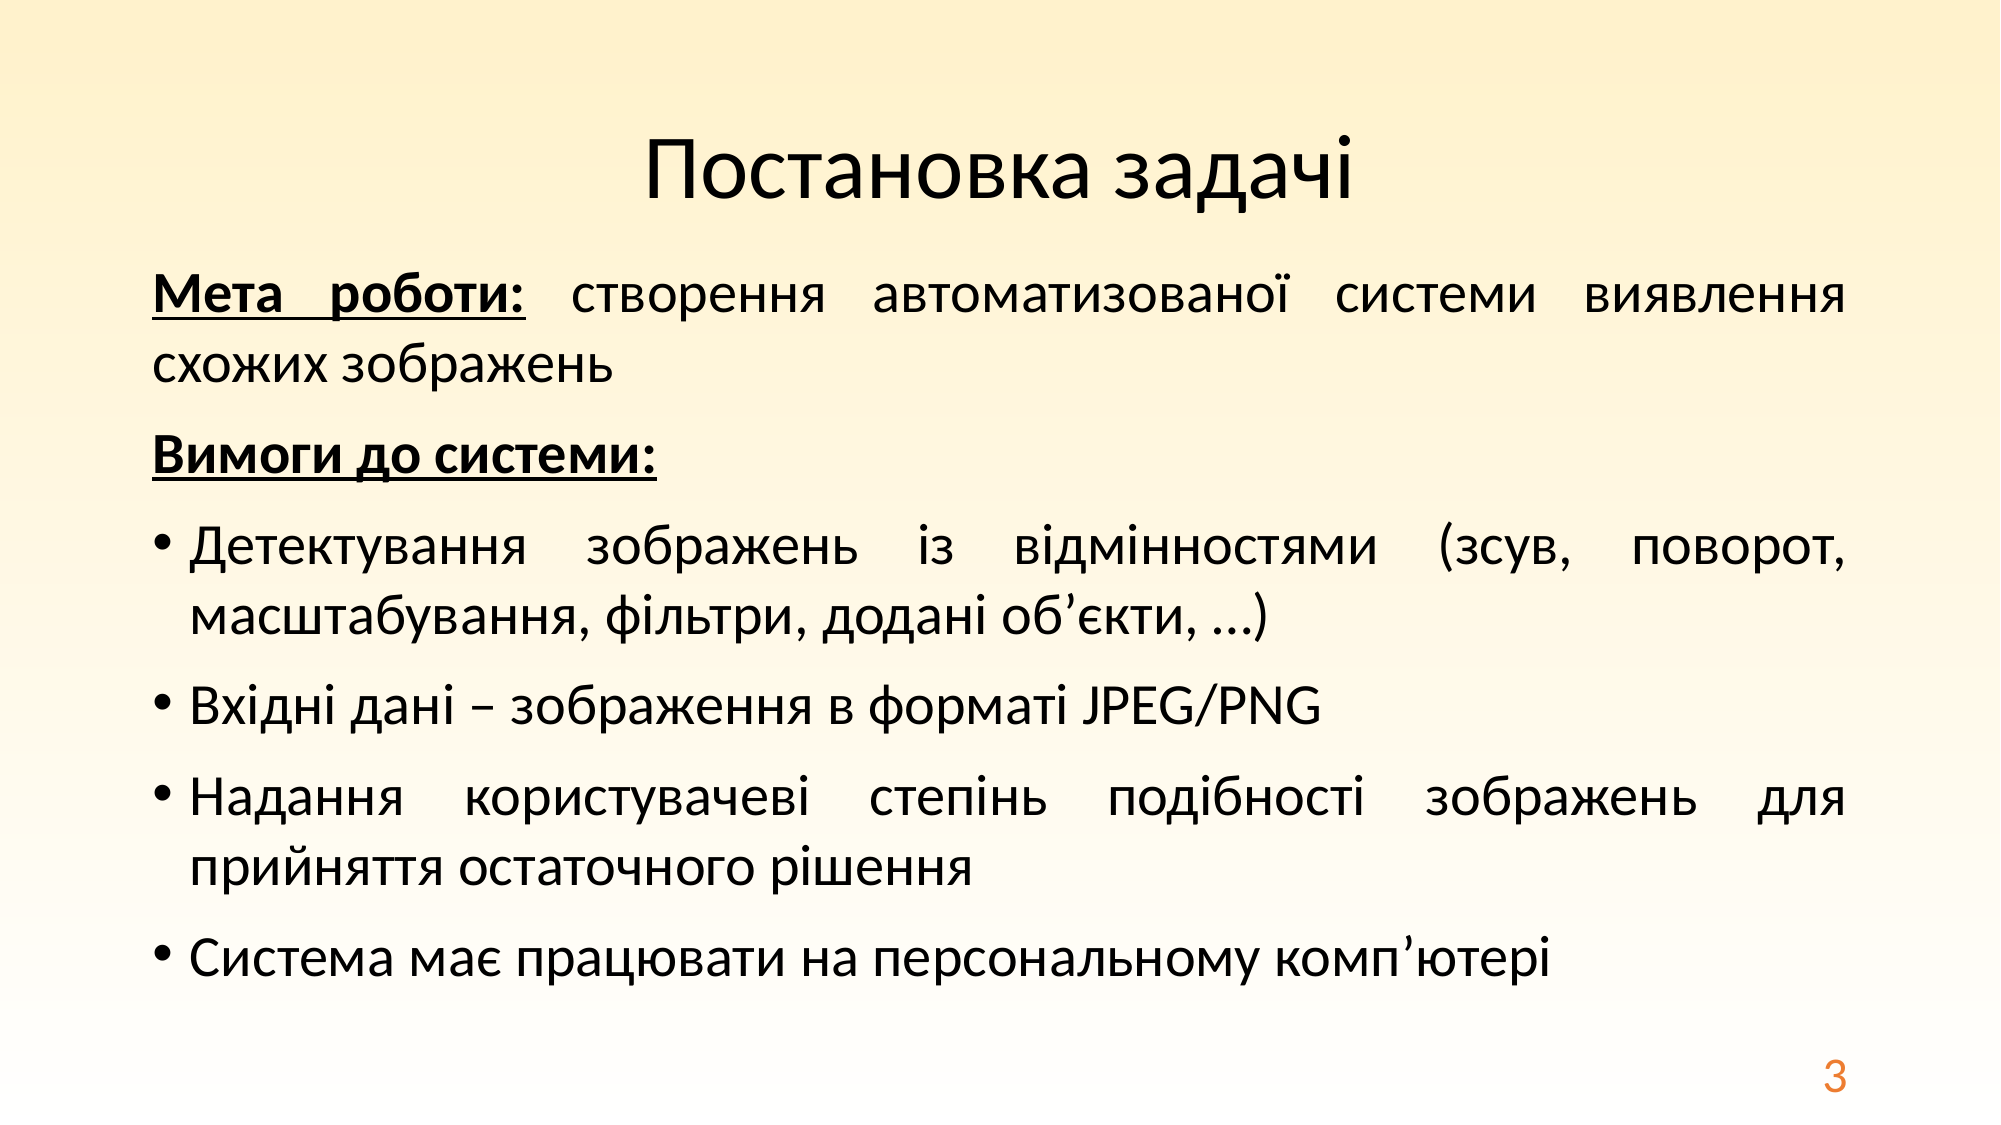

# Постановка задачі
Мета роботи: створення автоматизованої системи виявлення схожих зображень
Вимоги до системи:
Детектування зображень із відмінностями (зсув, поворот, масштабування, фільтри, додані об’єкти, …)
Вхідні дані – зображення в форматі JPEG/PNG
Надання користувачеві степінь подібності зображень для прийняття остаточного рішення
Система має працювати на персональному комп’ютері
3